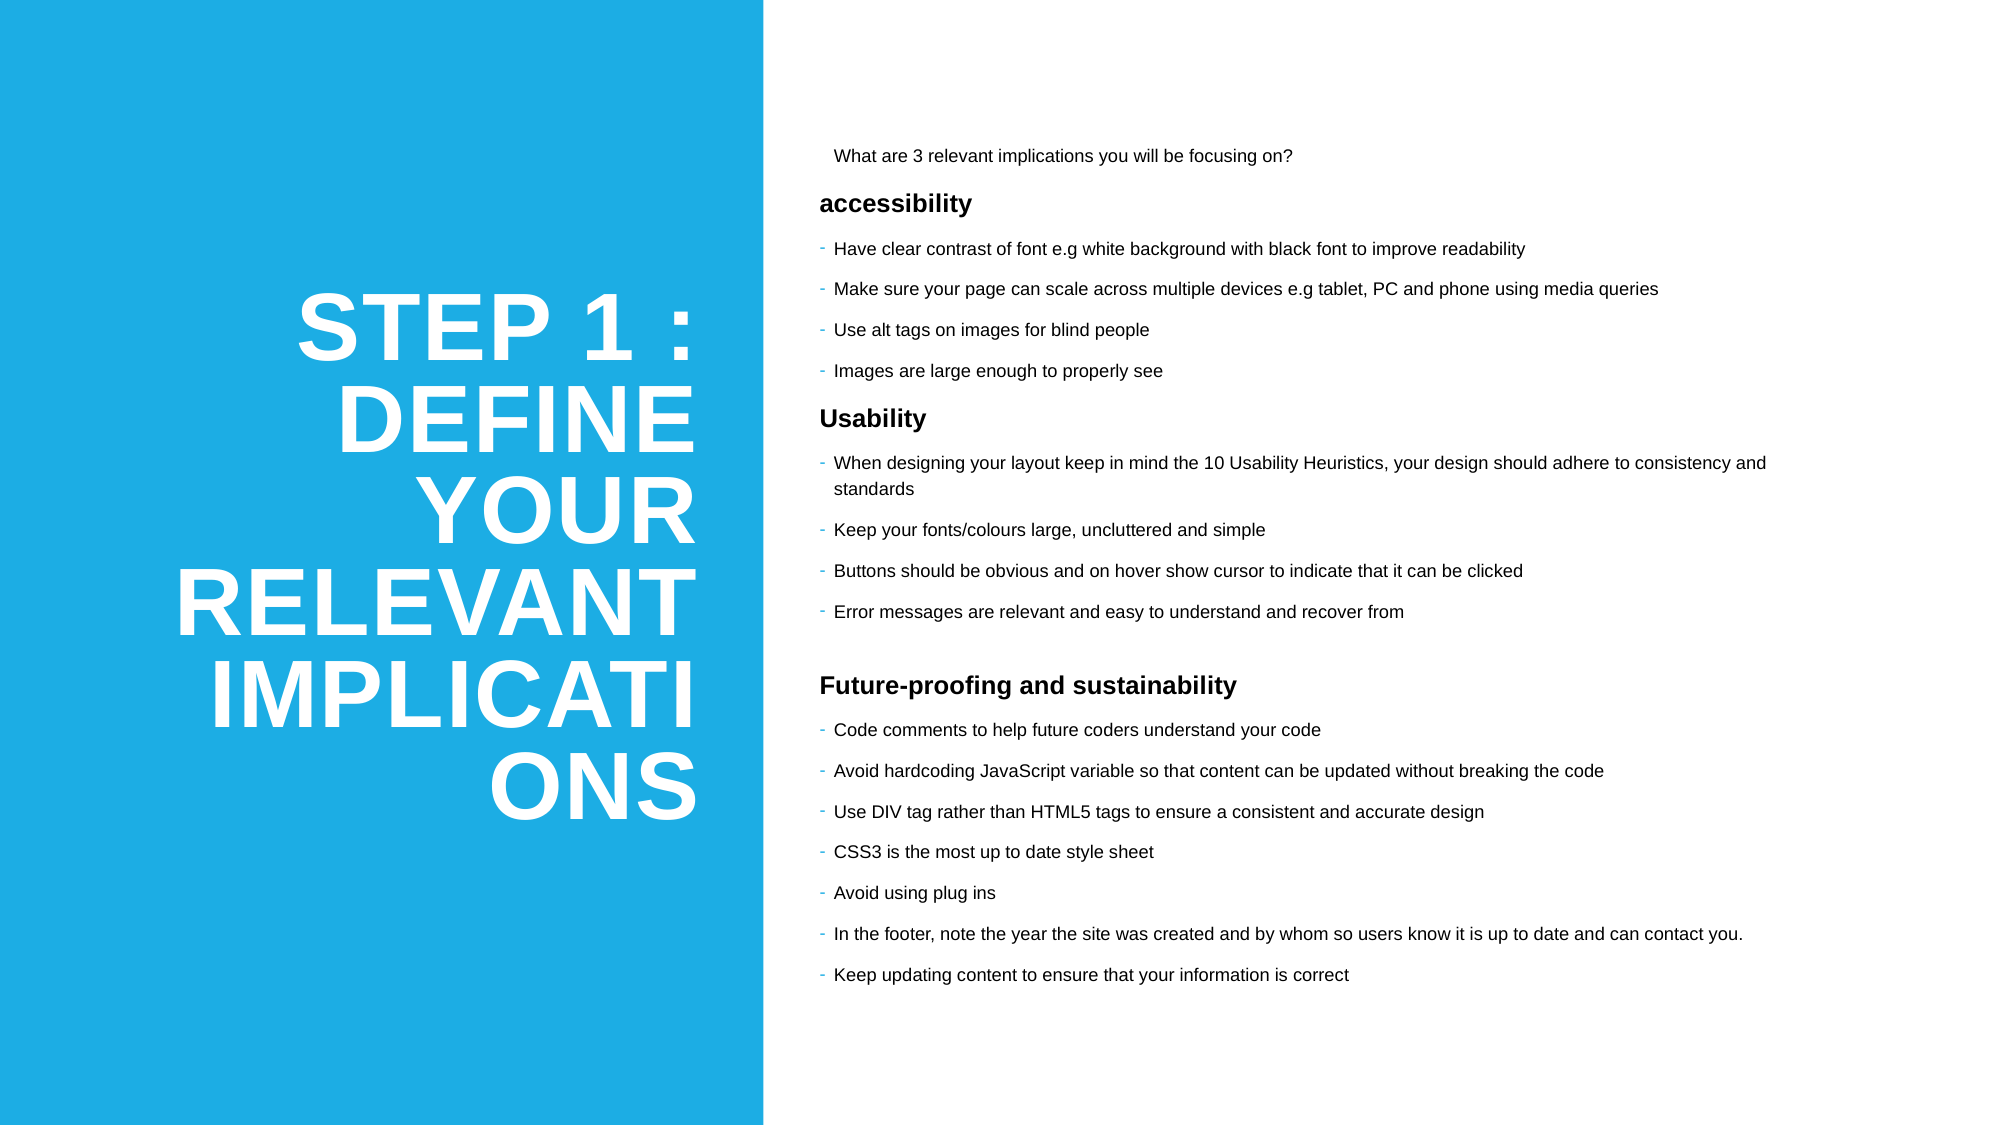

# Step 1 : Define your relevant implications
What are 3 relevant implications you will be focusing on?
accessibility
Have clear contrast of font e.g white background with black font to improve readability
Make sure your page can scale across multiple devices e.g tablet, PC and phone using media queries
Use alt tags on images for blind people
Images are large enough to properly see
Usability
When designing your layout keep in mind the 10 Usability Heuristics, your design should adhere to consistency and standards
Keep your fonts/colours large, uncluttered and simple
Buttons should be obvious and on hover show cursor to indicate that it can be clicked
Error messages are relevant and easy to understand and recover from
Future-proofing and sustainability
Code comments to help future coders understand your code
Avoid hardcoding JavaScript variable so that content can be updated without breaking the code
Use DIV tag rather than HTML5 tags to ensure a consistent and accurate design
CSS3 is the most up to date style sheet
Avoid using plug ins
In the footer, note the year the site was created and by whom so users know it is up to date and can contact you.
Keep updating content to ensure that your information is correct